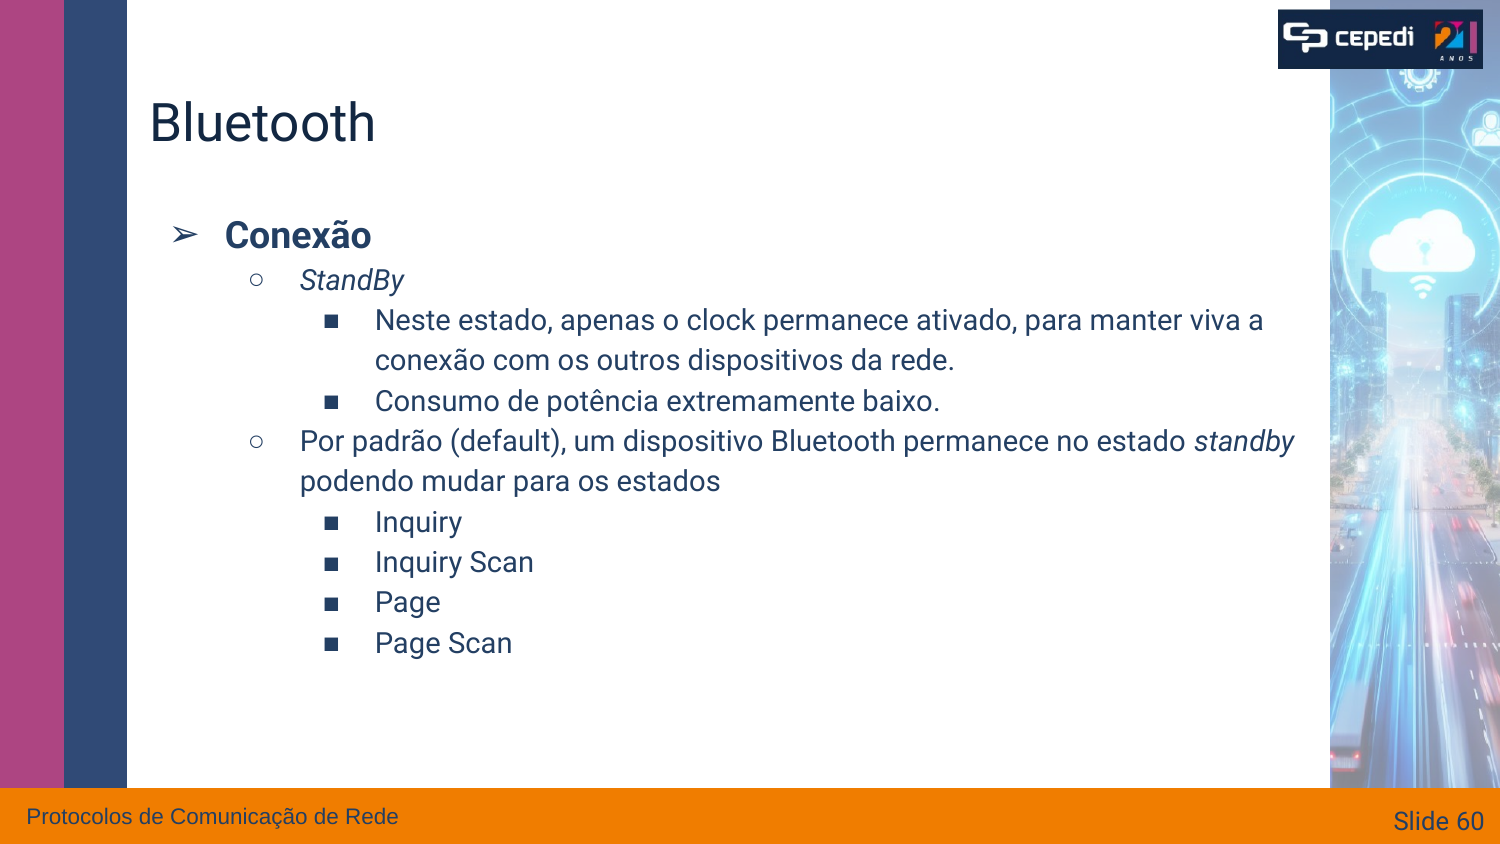

# Bluetooth
Conexão
StandBy
Neste estado, apenas o clock permanece ativado, para manter viva a conexão com os outros dispositivos da rede.
Consumo de potência extremamente baixo.
Por padrão (default), um dispositivo Bluetooth permanece no estado standby podendo mudar para os estados
Inquiry
Inquiry Scan
Page
Page Scan
Protocolos de Comunicação de Rede
Slide 60